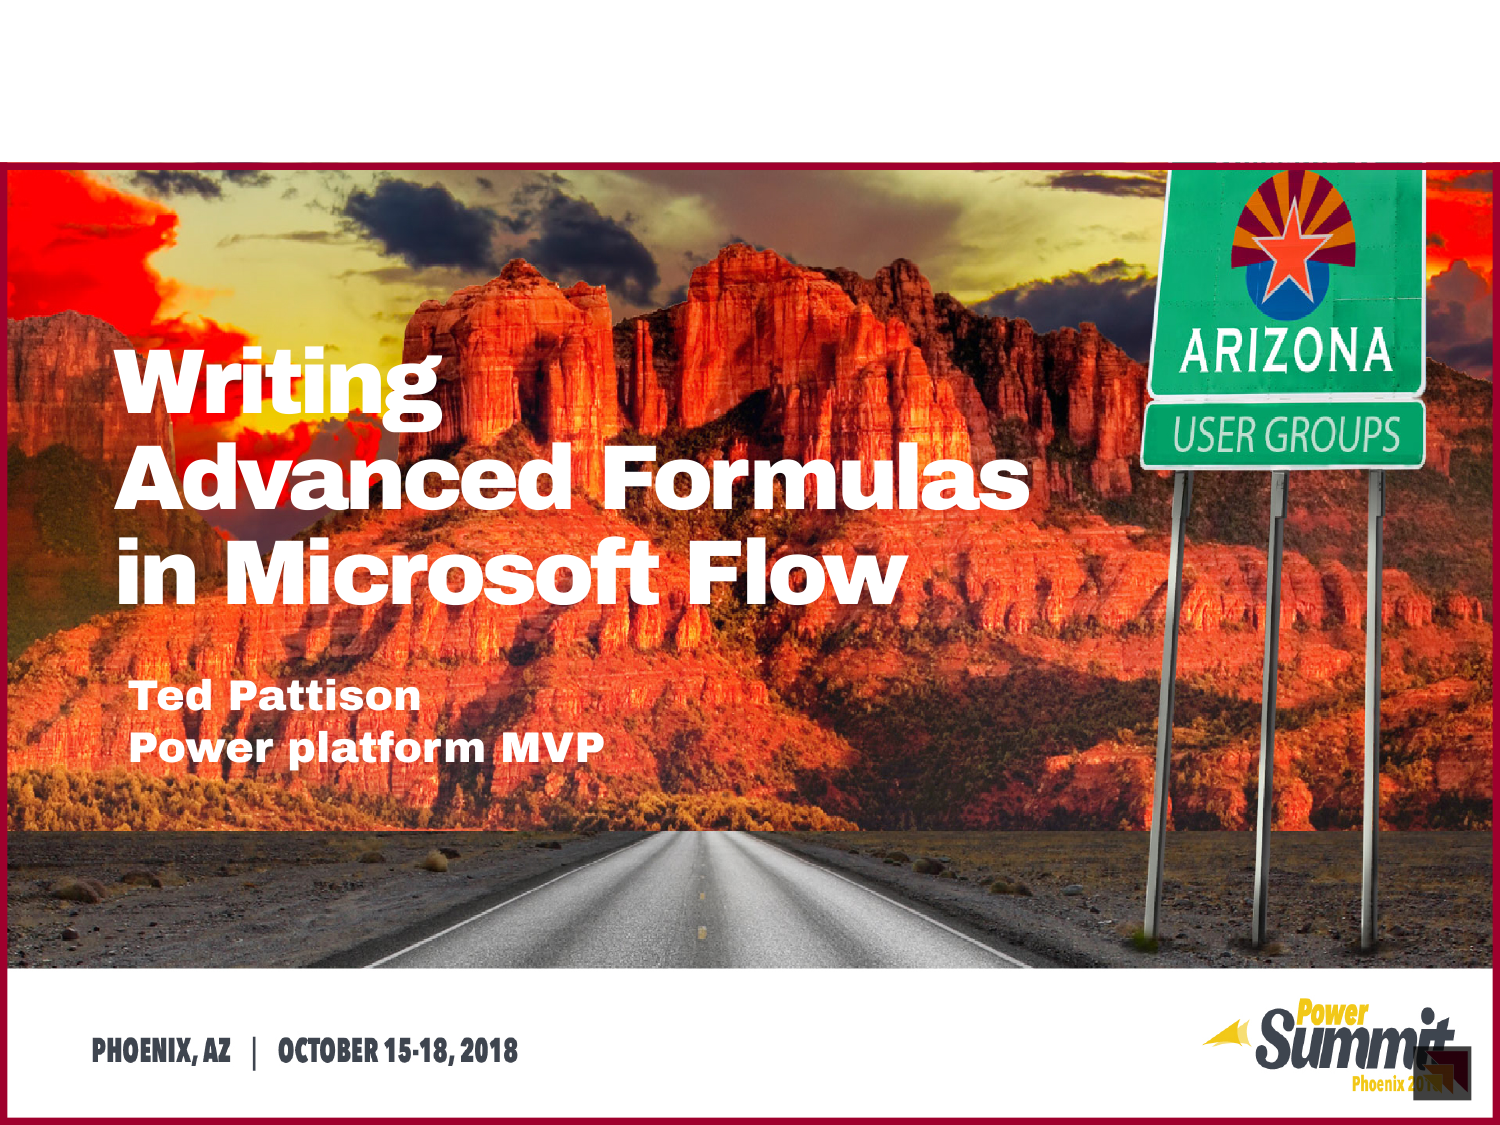

Writing
Advanced Formulas
in Microsoft Flow
Ted Pattison
Power platform MVP